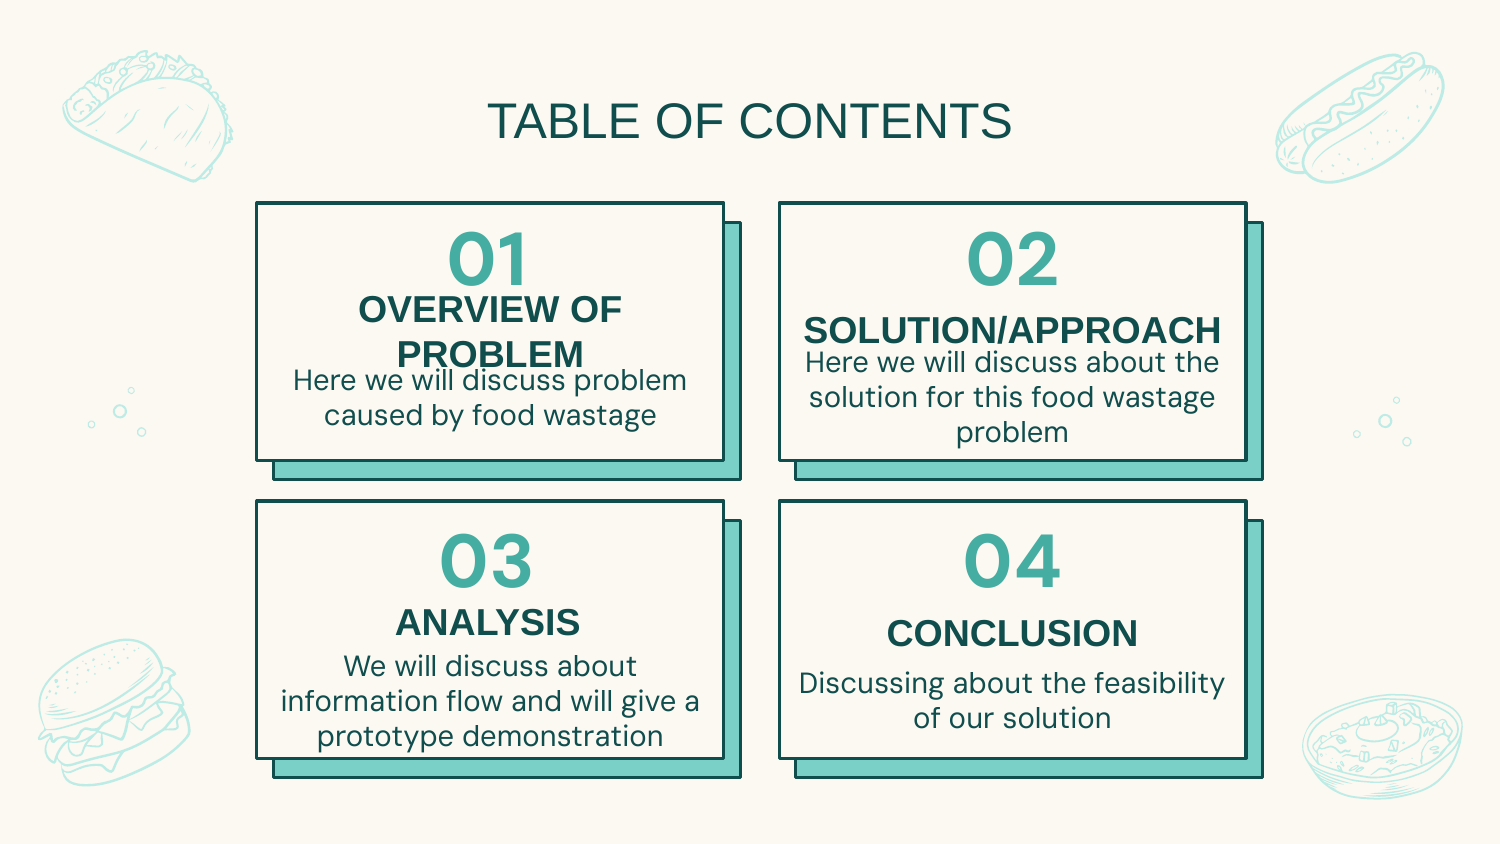

# TABLE OF CONTENTS

01
02

SOLUTION/APPROACH
OVERVIEW OF PROBLEM
Here we will discuss problem caused by food wastage
Here we will discuss about the solution for this food wastage problem

03
04

ANALYSIS
CONCLUSION
We will discuss about information flow and will give a prototype demonstration
Discussing about the feasibility of our solution